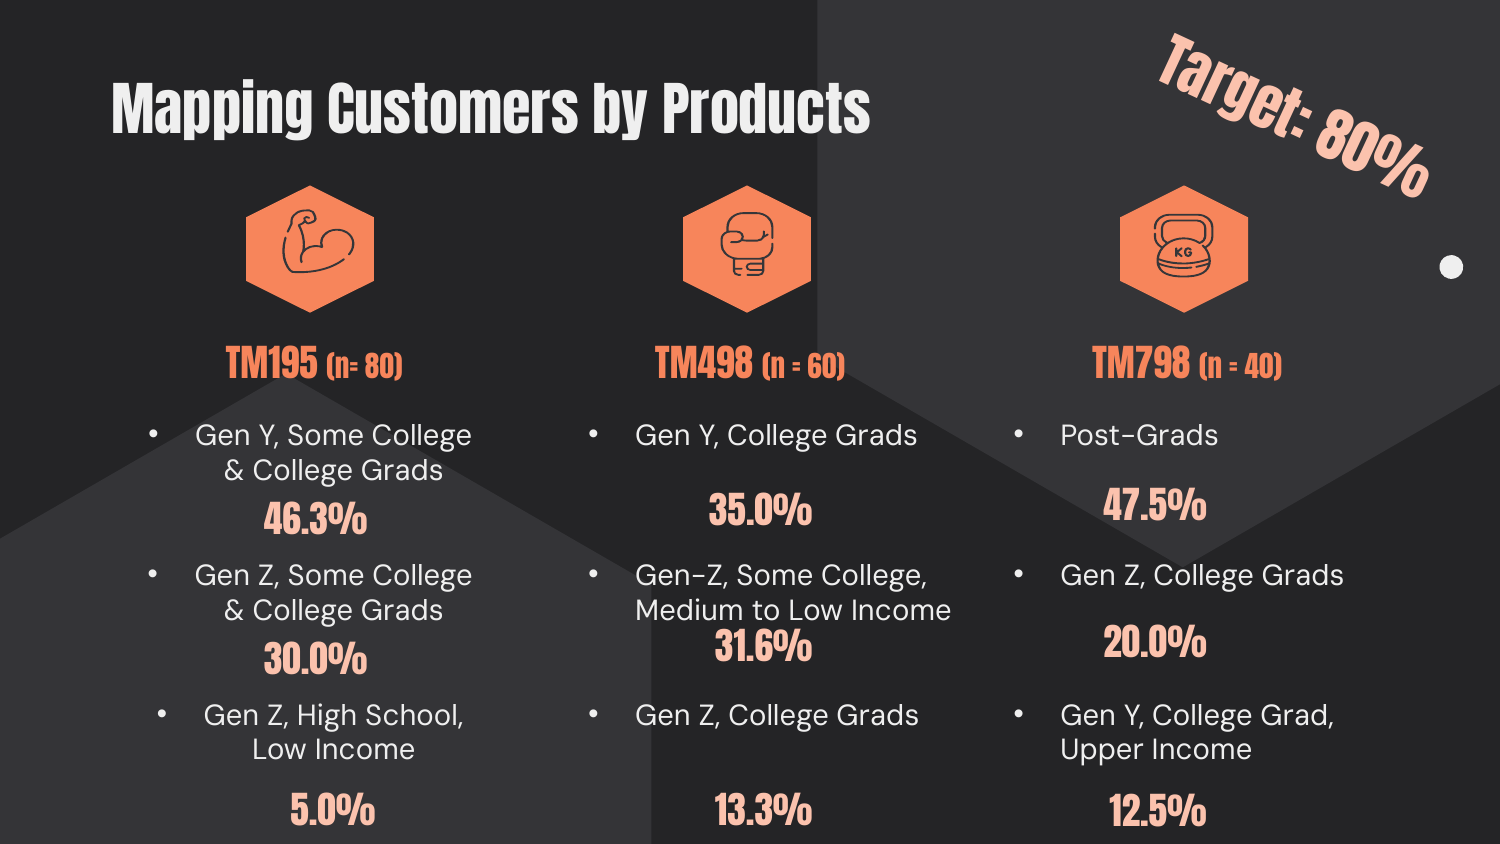

# Mapping Customers by Products
Target: 80%

TM195 (n= 80)
TM498 (n = 60)
TM798 (n = 40)
Gen Y, Some College & College Grads

Gen Z, Some College & College Grads

Gen Z, High School, Low Income

Gen Y, College Grads

Gen-Z, Some College, Medium to Low Income

Gen Z, College Grads

Post-Grads

Gen Z, College Grads

Gen Y, College Grad, Upper Income
47.5%
35.0%
46.3%
20.0%
31.6%
30.0%
5.0%
13.3%
12.5%